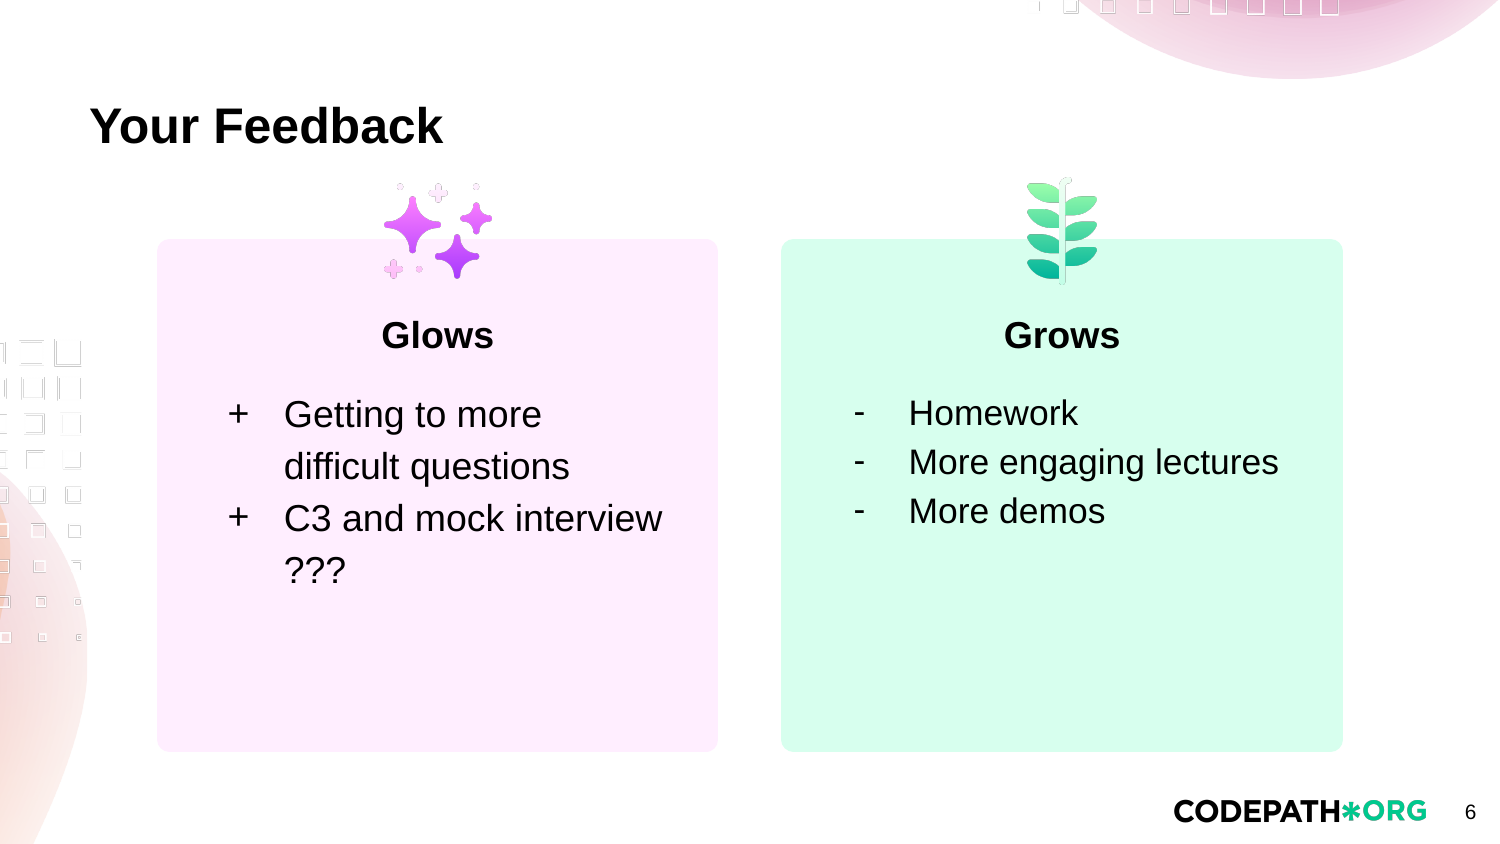

Getting to more difficult questions
C3 and mock interview ???
Homework
More engaging lectures
More demos
6